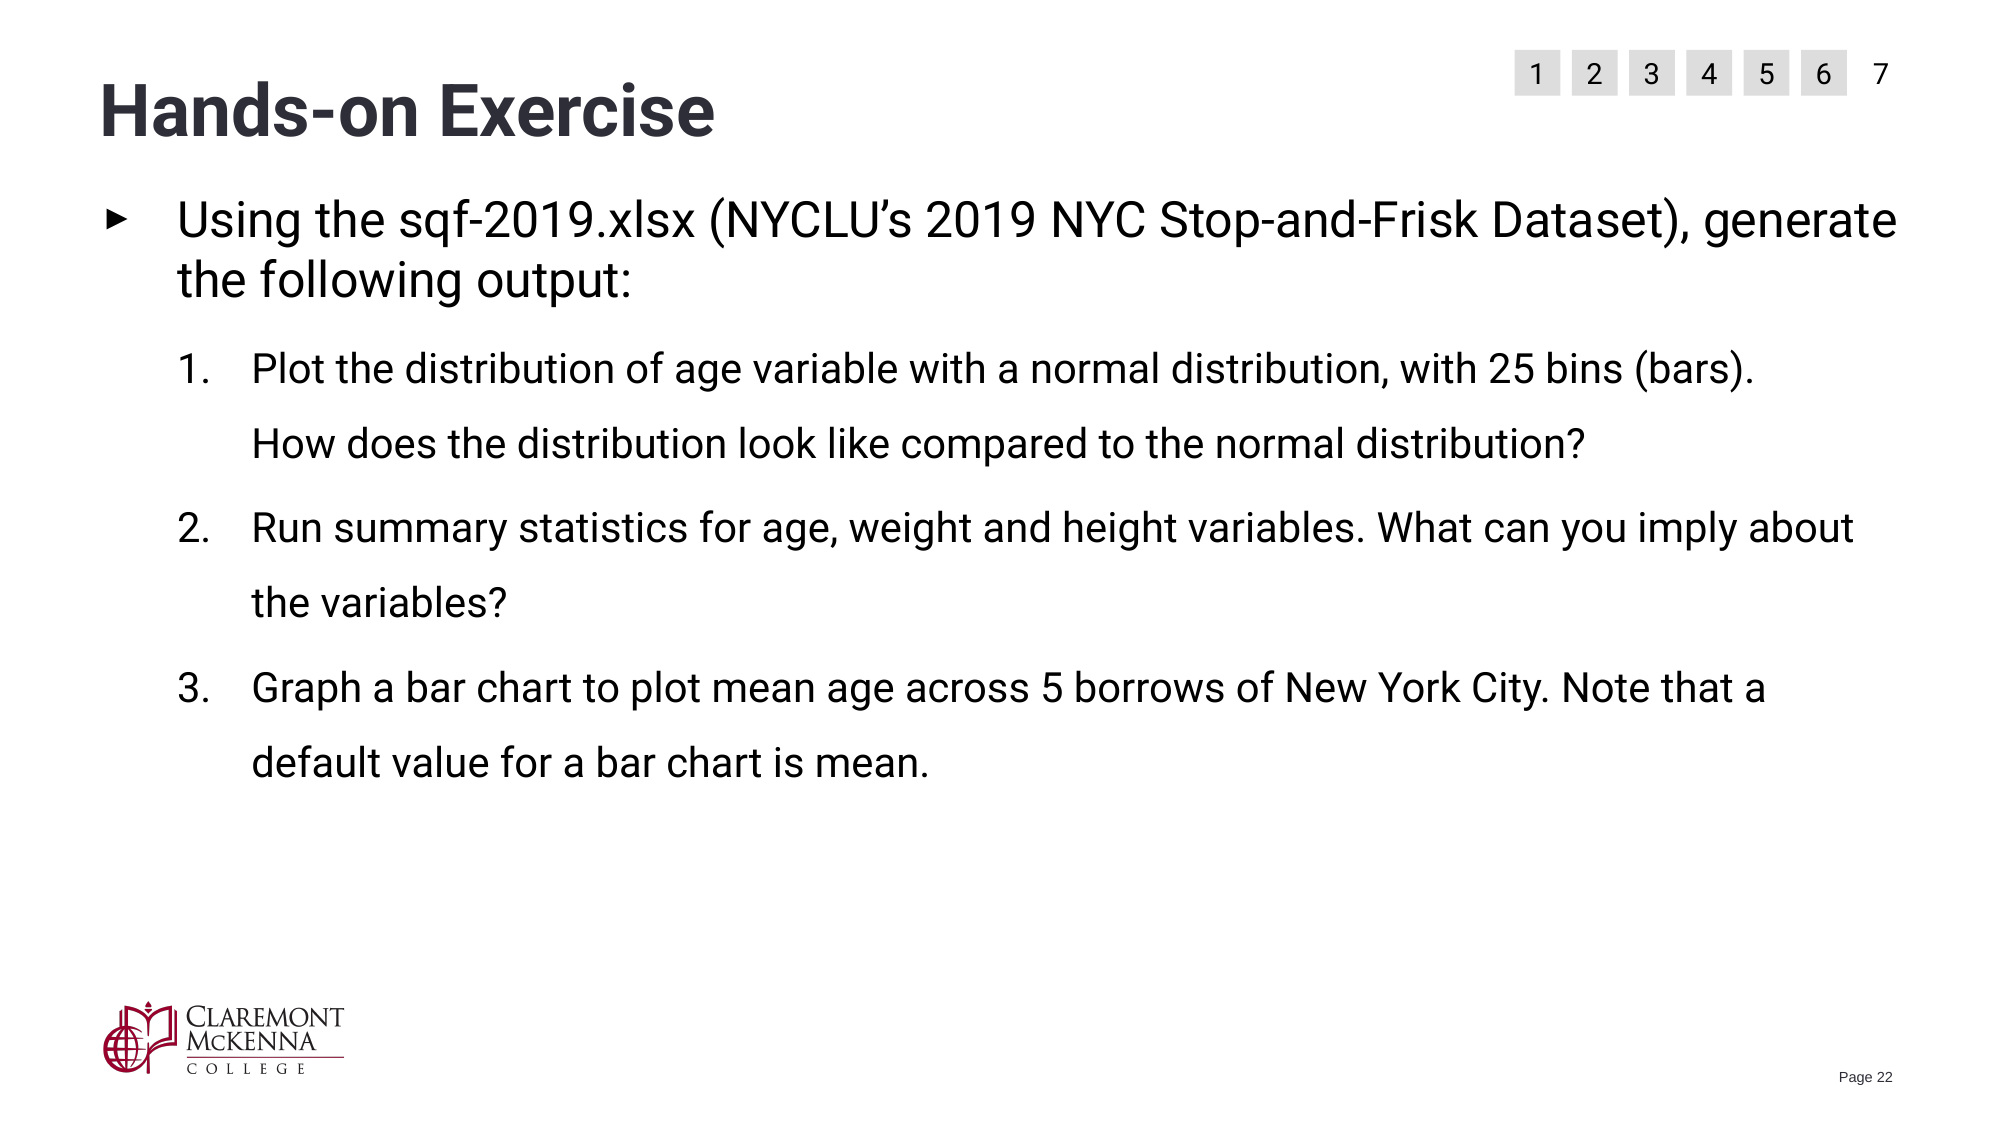

1
8
9
10
11
12
13
14
15
16
17
18
19
20
21
22
23
24
25
26
2
3
4
5
6
7
# Hands-on Exercise
Using the sqf-2019.xlsx (NYCLU’s 2019 NYC Stop-and-Frisk Dataset), generate the following output:
Plot the distribution of age variable with a normal distribution, with 25 bins (bars).
How does the distribution look like compared to the normal distribution?
Run summary statistics for age, weight and height variables. What can you imply about the variables?
Graph a bar chart to plot mean age across 5 borrows of New York City. Note that a default value for a bar chart is mean.